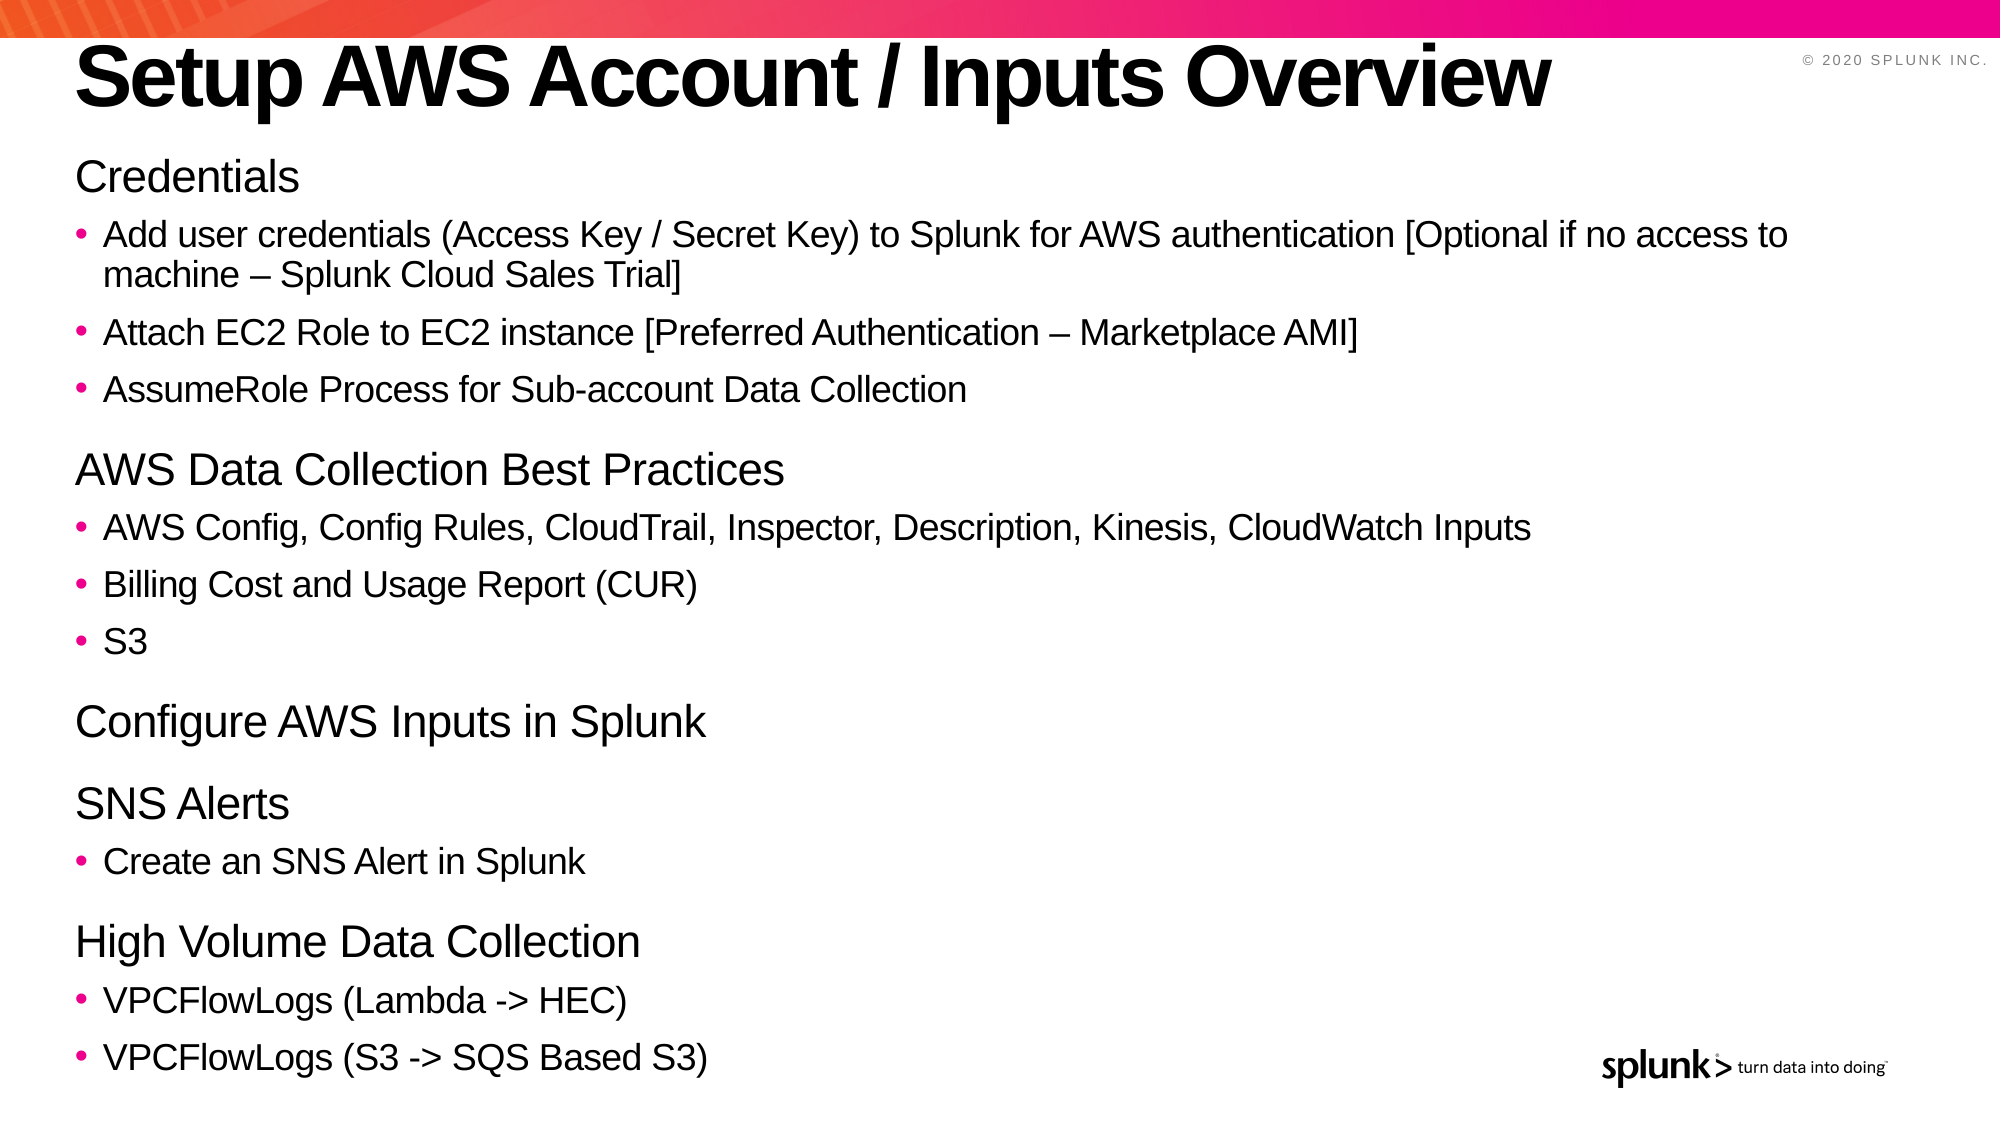

# Setup AWS Account / Inputs Overview
Credentials
Add user credentials (Access Key / Secret Key) to Splunk for AWS authentication [Optional if no access to machine – Splunk Cloud Sales Trial]
Attach EC2 Role to EC2 instance [Preferred Authentication – Marketplace AMI]
AssumeRole Process for Sub-account Data Collection
AWS Data Collection Best Practices
AWS Config, Config Rules, CloudTrail, Inspector, Description, Kinesis, CloudWatch Inputs
Billing Cost and Usage Report (CUR)
S3
Configure AWS Inputs in Splunk
SNS Alerts
Create an SNS Alert in Splunk
High Volume Data Collection
VPCFlowLogs (Lambda -> HEC)
VPCFlowLogs (S3 -> SQS Based S3)